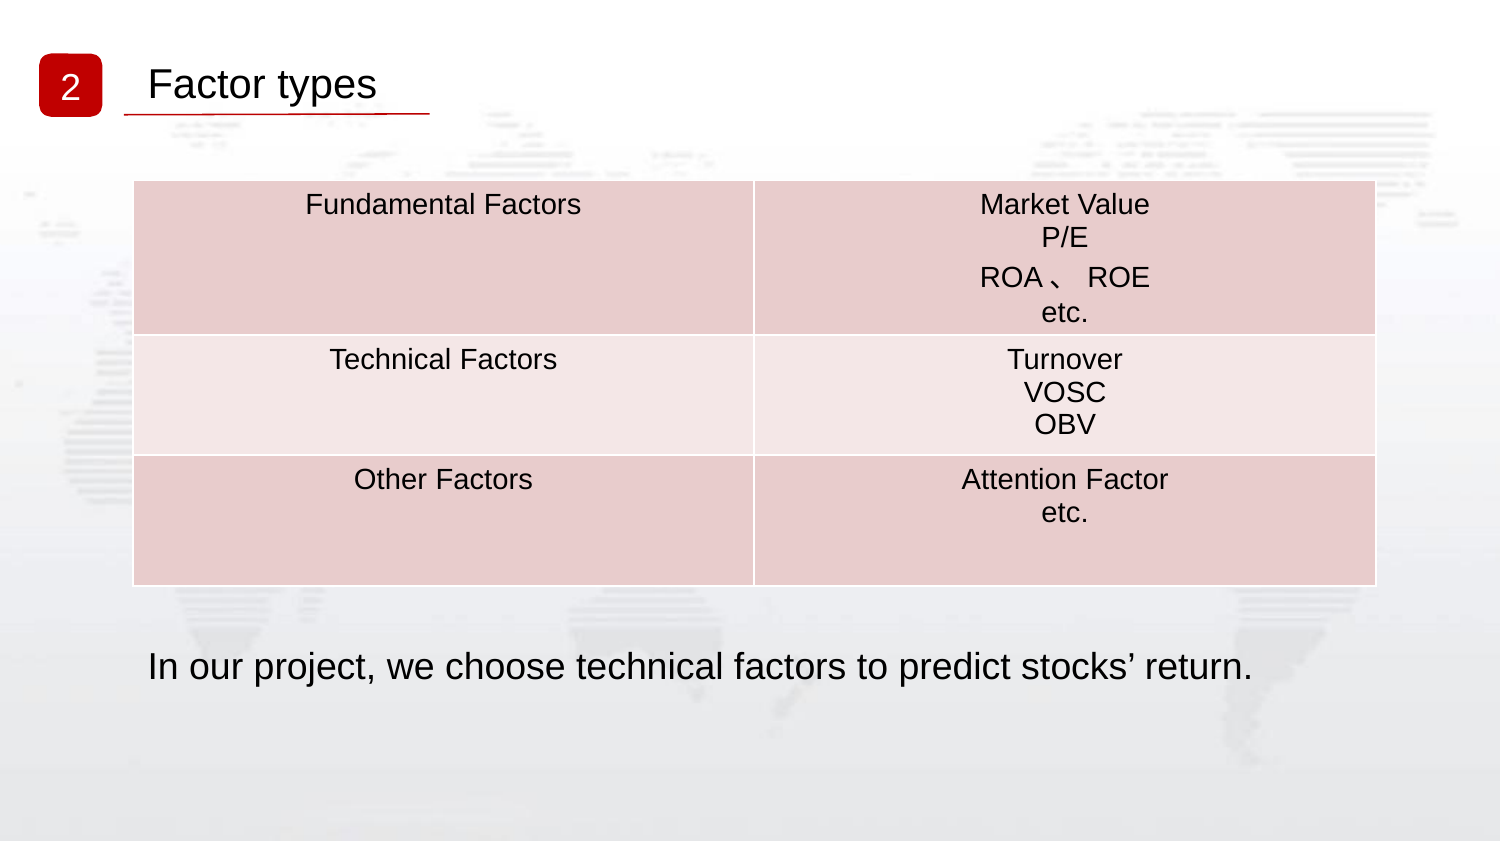

Factor types
2
| Fundamental Factors | Market Value P/E ROA、ROE etc. |
| --- | --- |
| Technical Factors | Turnover VOSC OBV |
| Other Factors | Attention Factor etc. |
In our project, we choose technical factors to predict stocks’ return.